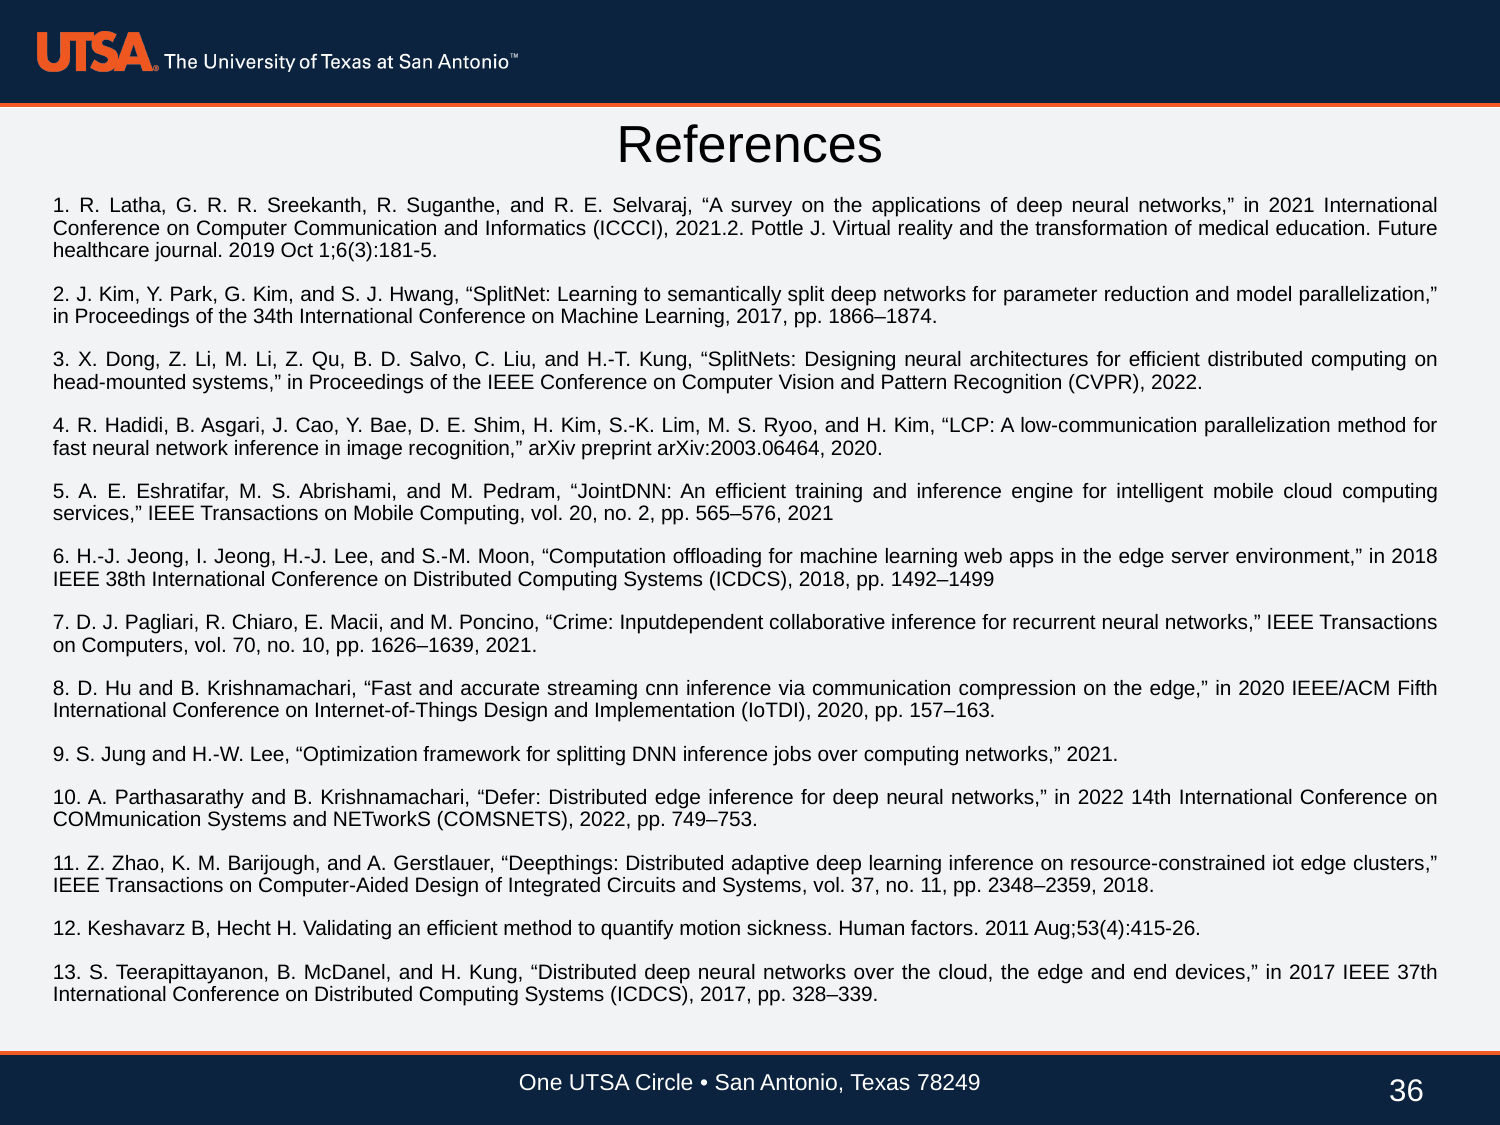

# References
1. R. Latha, G. R. R. Sreekanth, R. Suganthe, and R. E. Selvaraj, “A survey on the applications of deep neural networks,” in 2021 International Conference on Computer Communication and Informatics (ICCCI), 2021.2. Pottle J. Virtual reality and the transformation of medical education. Future healthcare journal. 2019 Oct 1;6(3):181-5.
2. J. Kim, Y. Park, G. Kim, and S. J. Hwang, “SplitNet: Learning to semantically split deep networks for parameter reduction and model parallelization,” in Proceedings of the 34th International Conference on Machine Learning, 2017, pp. 1866–1874.
3. X. Dong, Z. Li, M. Li, Z. Qu, B. D. Salvo, C. Liu, and H.-T. Kung, “SplitNets: Designing neural architectures for efficient distributed computing on head-mounted systems,” in Proceedings of the IEEE Conference on Computer Vision and Pattern Recognition (CVPR), 2022.
4. R. Hadidi, B. Asgari, J. Cao, Y. Bae, D. E. Shim, H. Kim, S.-K. Lim, M. S. Ryoo, and H. Kim, “LCP: A low-communication parallelization method for fast neural network inference in image recognition,” arXiv preprint arXiv:2003.06464, 2020.
5. A. E. Eshratifar, M. S. Abrishami, and M. Pedram, “JointDNN: An efficient training and inference engine for intelligent mobile cloud computing services,” IEEE Transactions on Mobile Computing, vol. 20, no. 2, pp. 565–576, 2021
6. H.-J. Jeong, I. Jeong, H.-J. Lee, and S.-M. Moon, “Computation offloading for machine learning web apps in the edge server environment,” in 2018 IEEE 38th International Conference on Distributed Computing Systems (ICDCS), 2018, pp. 1492–1499
7. D. J. Pagliari, R. Chiaro, E. Macii, and M. Poncino, “Crime: Inputdependent collaborative inference for recurrent neural networks,” IEEE Transactions on Computers, vol. 70, no. 10, pp. 1626–1639, 2021.
8. D. Hu and B. Krishnamachari, “Fast and accurate streaming cnn inference via communication compression on the edge,” in 2020 IEEE/ACM Fifth International Conference on Internet-of-Things Design and Implementation (IoTDI), 2020, pp. 157–163.
9. S. Jung and H.-W. Lee, “Optimization framework for splitting DNN inference jobs over computing networks,” 2021.
10. A. Parthasarathy and B. Krishnamachari, “Defer: Distributed edge inference for deep neural networks,” in 2022 14th International Conference on COMmunication Systems and NETworkS (COMSNETS), 2022, pp. 749–753.
11. Z. Zhao, K. M. Barijough, and A. Gerstlauer, “Deepthings: Distributed adaptive deep learning inference on resource-constrained iot edge clusters,” IEEE Transactions on Computer-Aided Design of Integrated Circuits and Systems, vol. 37, no. 11, pp. 2348–2359, 2018.
12. Keshavarz B, Hecht H. Validating an efficient method to quantify motion sickness. Human factors. 2011 Aug;53(4):415-26.
13. S. Teerapittayanon, B. McDanel, and H. Kung, “Distributed deep neural networks over the cloud, the edge and end devices,” in 2017 IEEE 37th International Conference on Distributed Computing Systems (ICDCS), 2017, pp. 328–339.

One UTSA Circle • San Antonio, Texas 78249

36